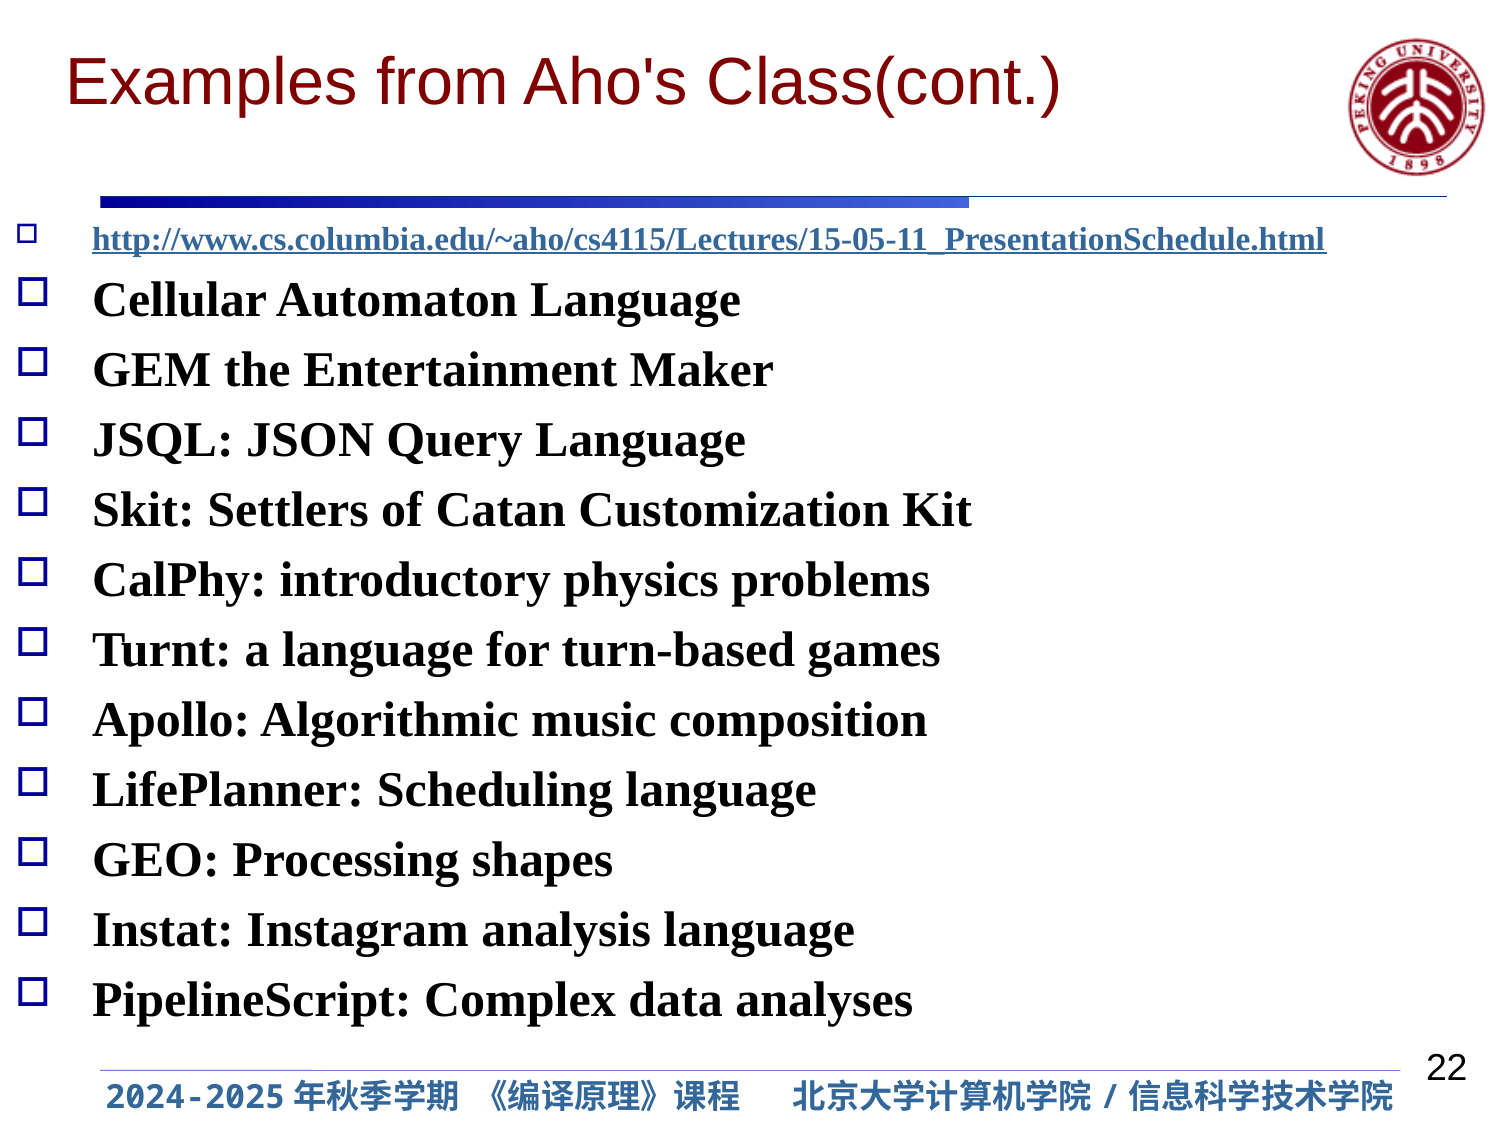

# Examples from Aho's Class(cont.)
http://www.cs.columbia.edu/~aho/cs4115/Lectures/15-05-11_PresentationSchedule.html
Cellular Automaton Language
GEM the Entertainment Maker
JSQL: JSON Query Language
Skit: Settlers of Catan Customization Kit
CalPhy: introductory physics problems
Turnt: a language for turn-based games
Apollo: Algorithmic music composition
LifePlanner: Scheduling language
GEO: Processing shapes
Instat: Instagram analysis language
PipelineScript: Complex data analyses